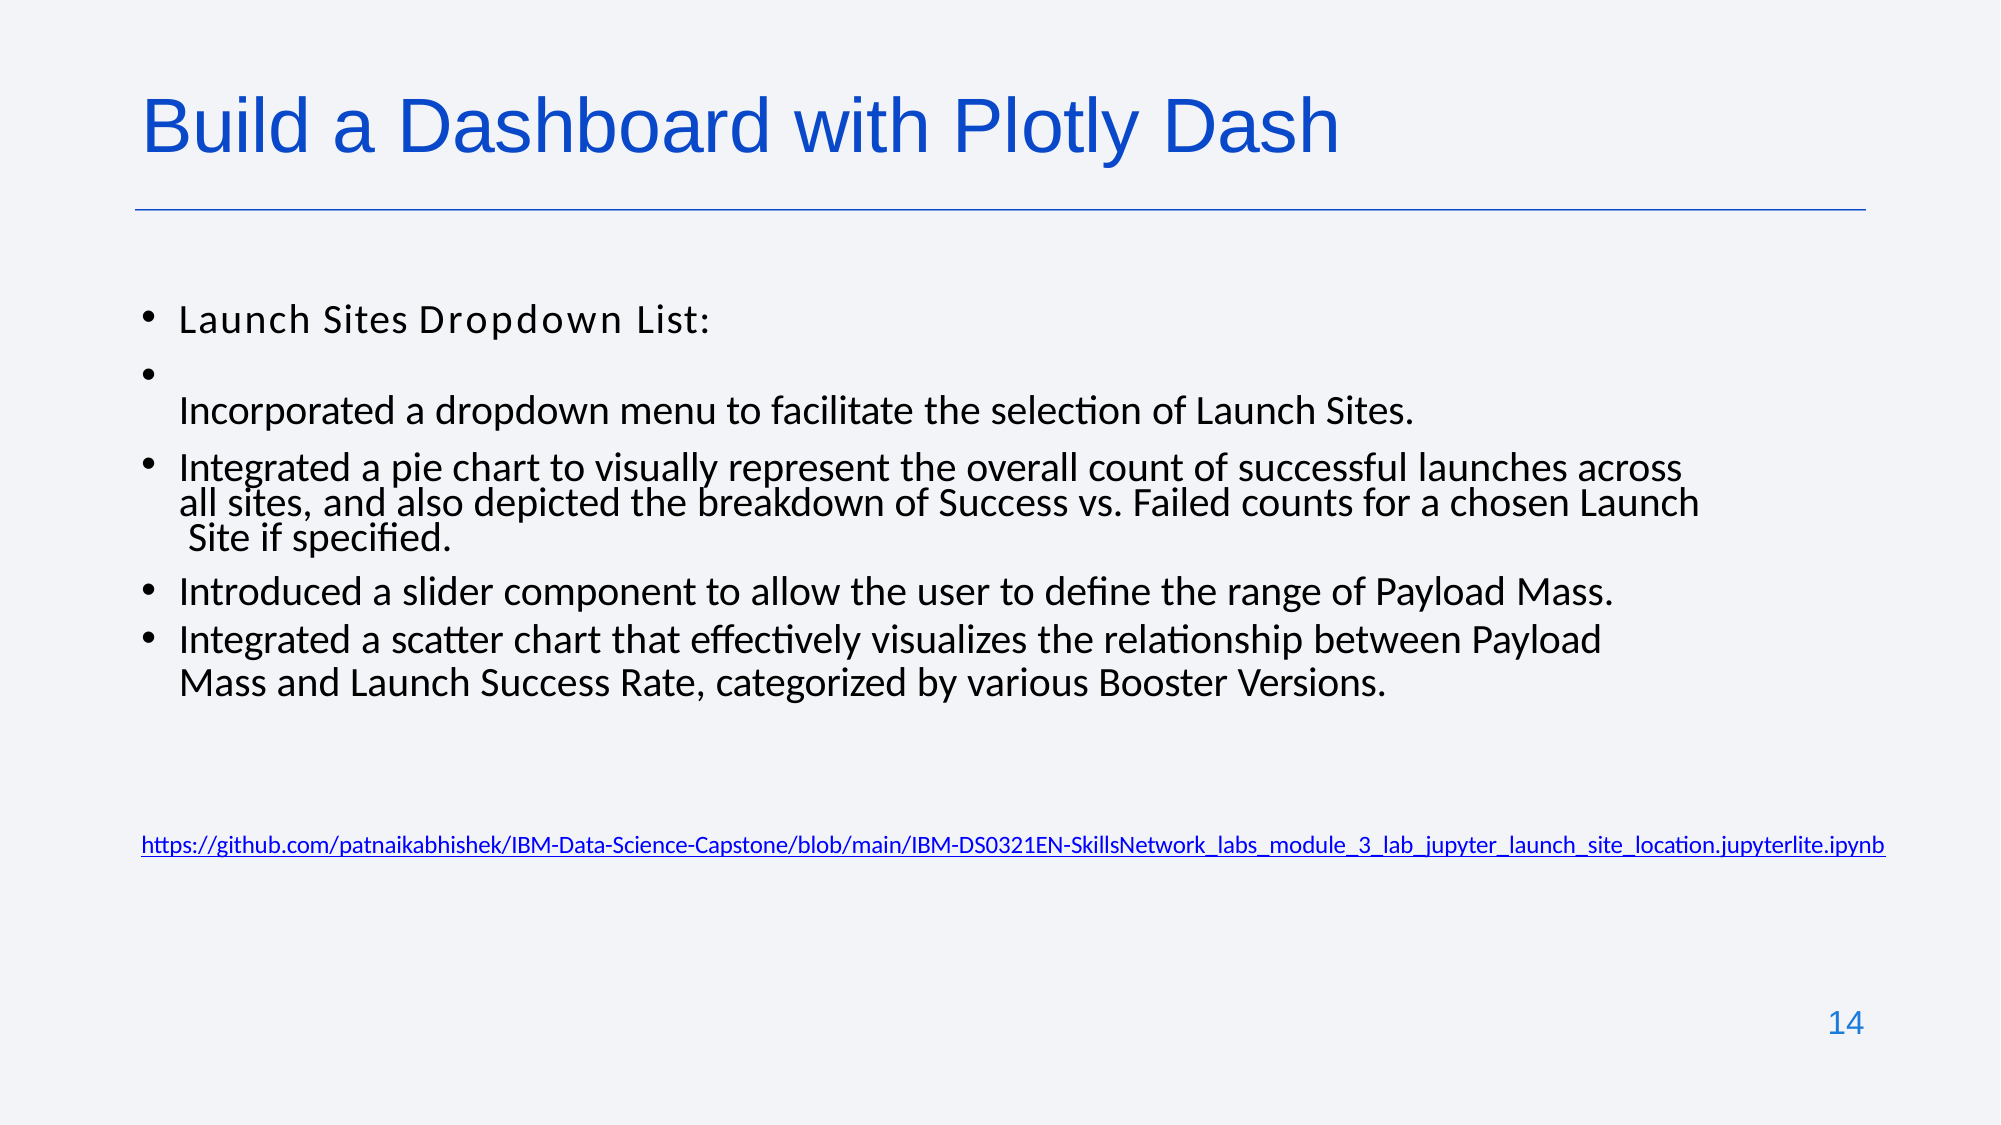

# Build a Dashboard with Plotly Dash
Launch Sites Dropdown List:
•
Incorporated a dropdown menu to facilitate the selection of Launch Sites.
Integrated a pie chart to visually represent the overall count of successful launches across  all sites, and also depicted the breakdown of Success vs. Failed counts for a chosen Launch  Site if specified.
Introduced a slider component to allow the user to define the range of Payload Mass.
Integrated a scatter chart that effectively visualizes the relationship between Payload
Mass and Launch Success Rate, categorized by various Booster Versions.
https://github.com/patnaikabhishek/IBM-Data-Science-Capstone/blob/main/IBM-DS0321EN-SkillsNetwork_labs_module_3_lab_jupyter_launch_site_location.jupyterlite.ipynb

14